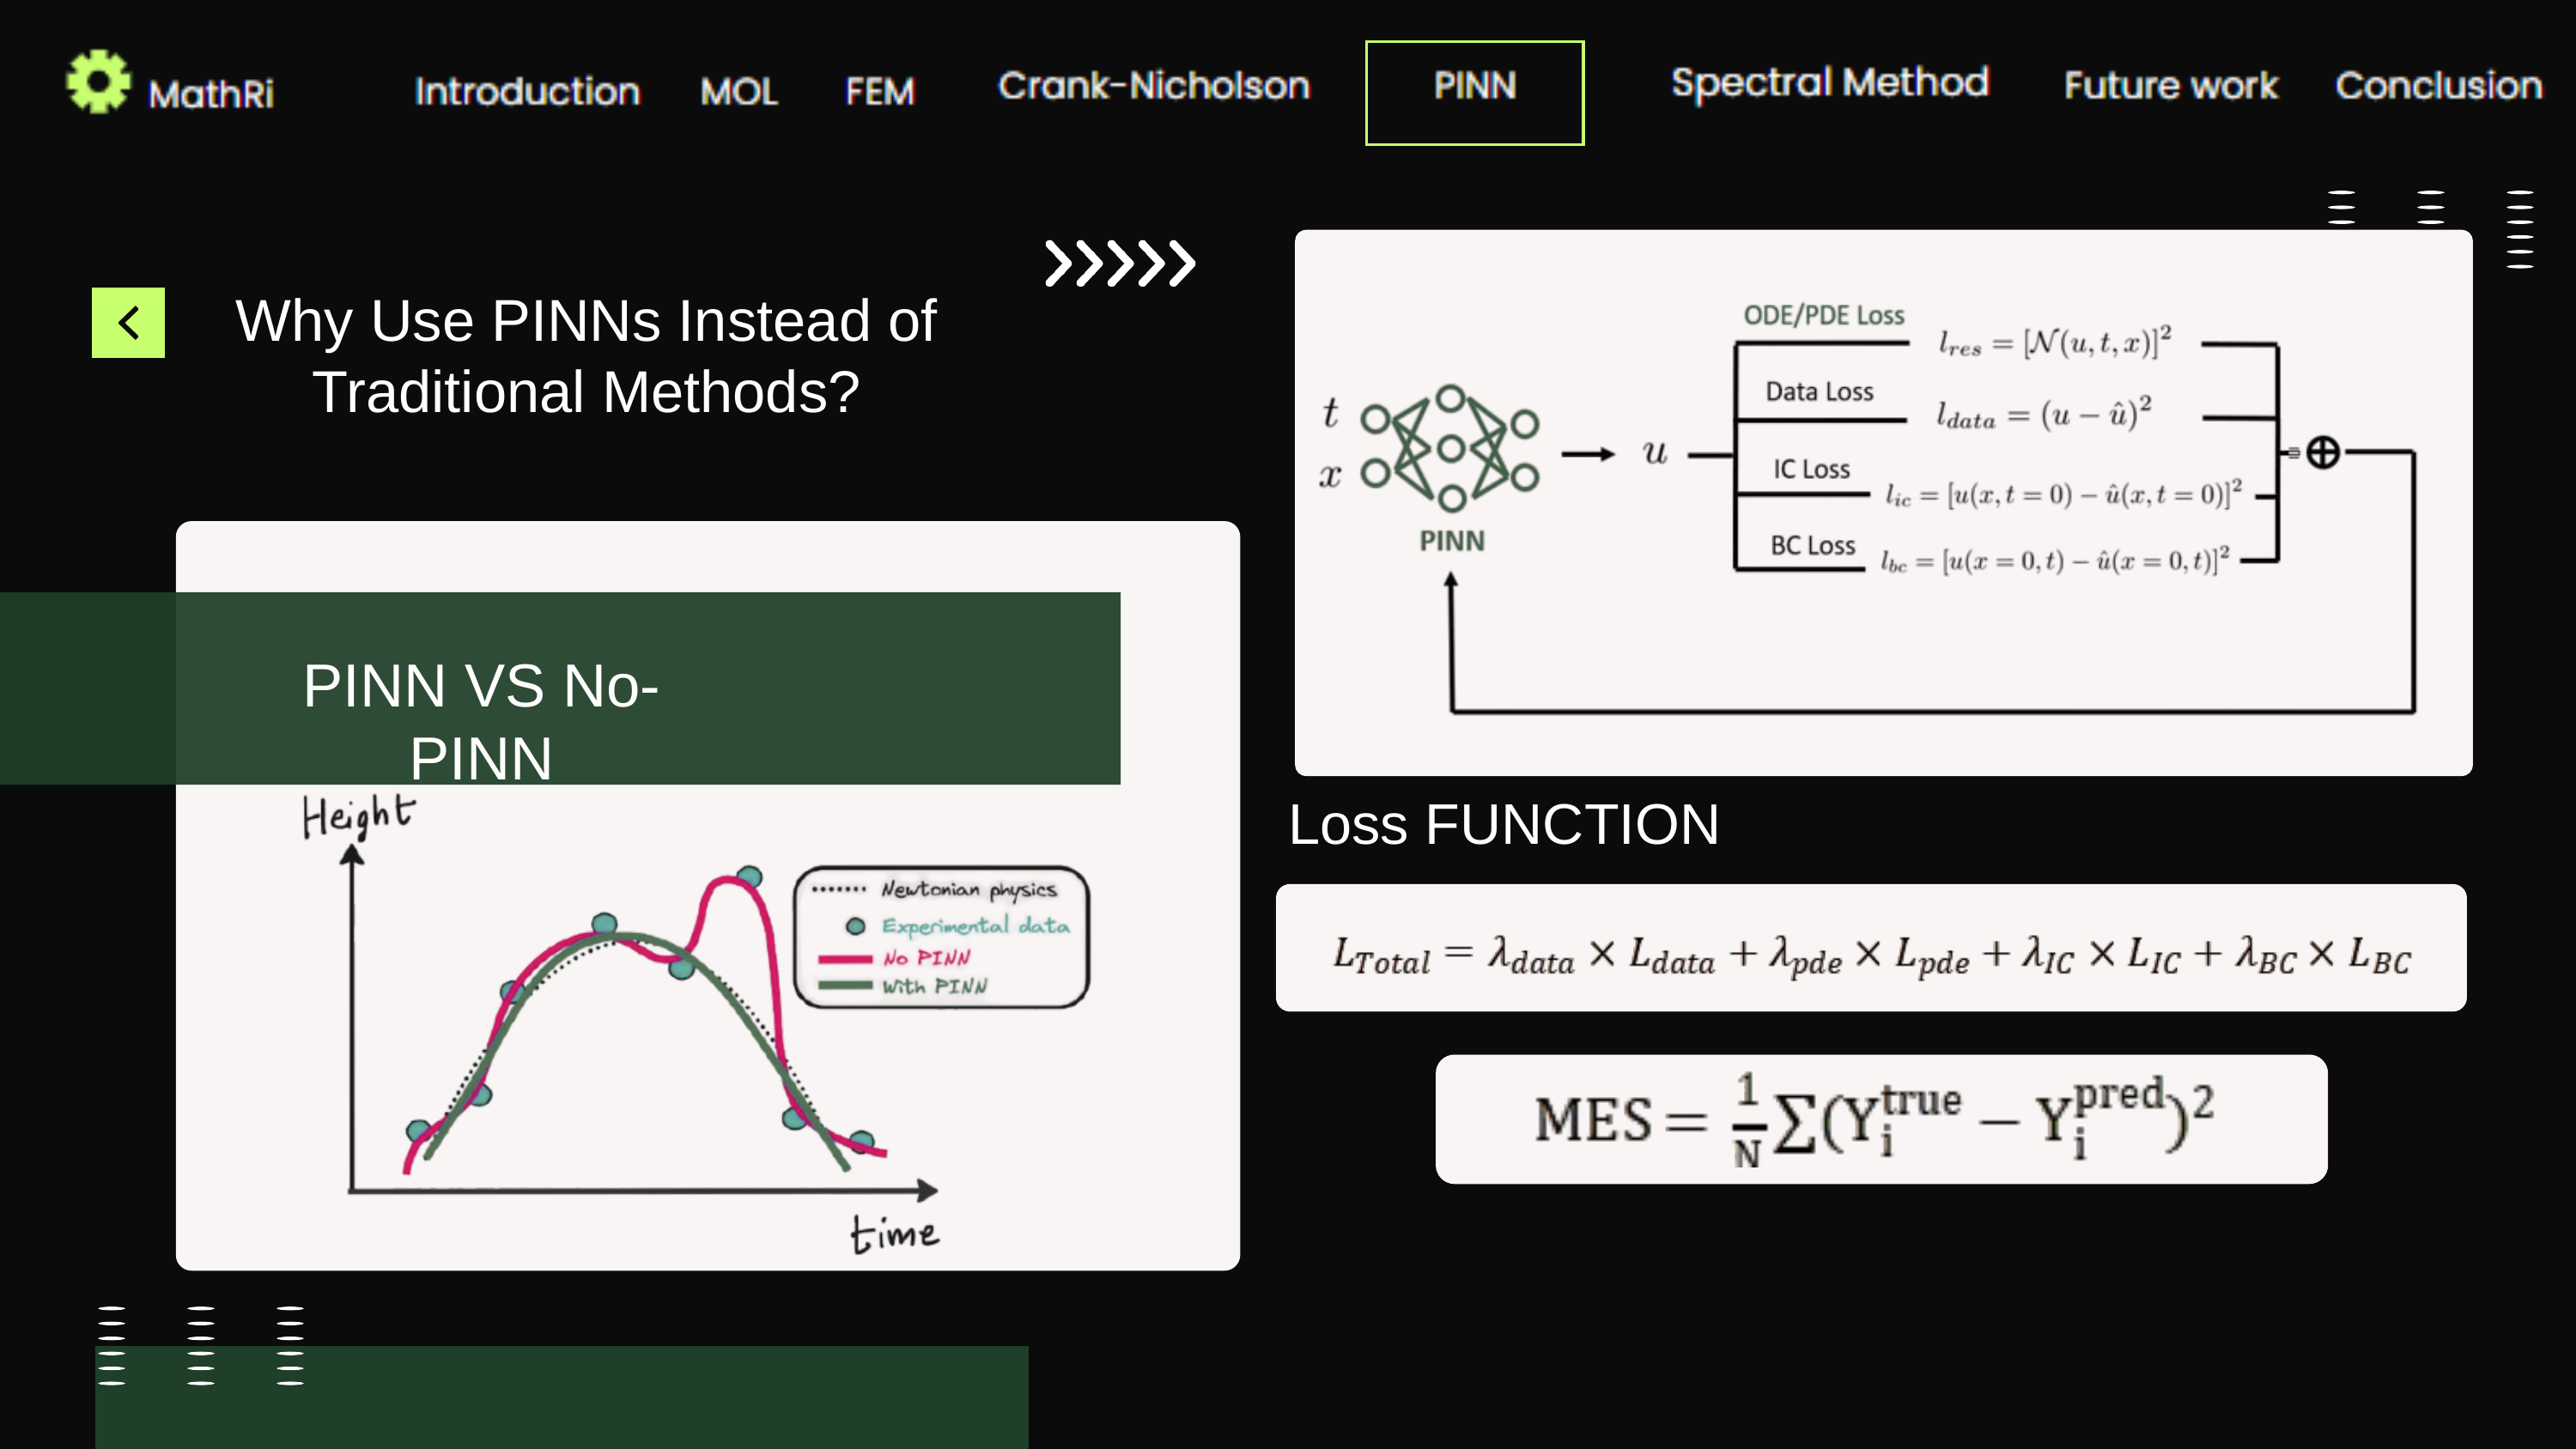

Why Use PINNs Instead of
Traditional Methods?

PINN VS No-PINN

Loss FUNCTION